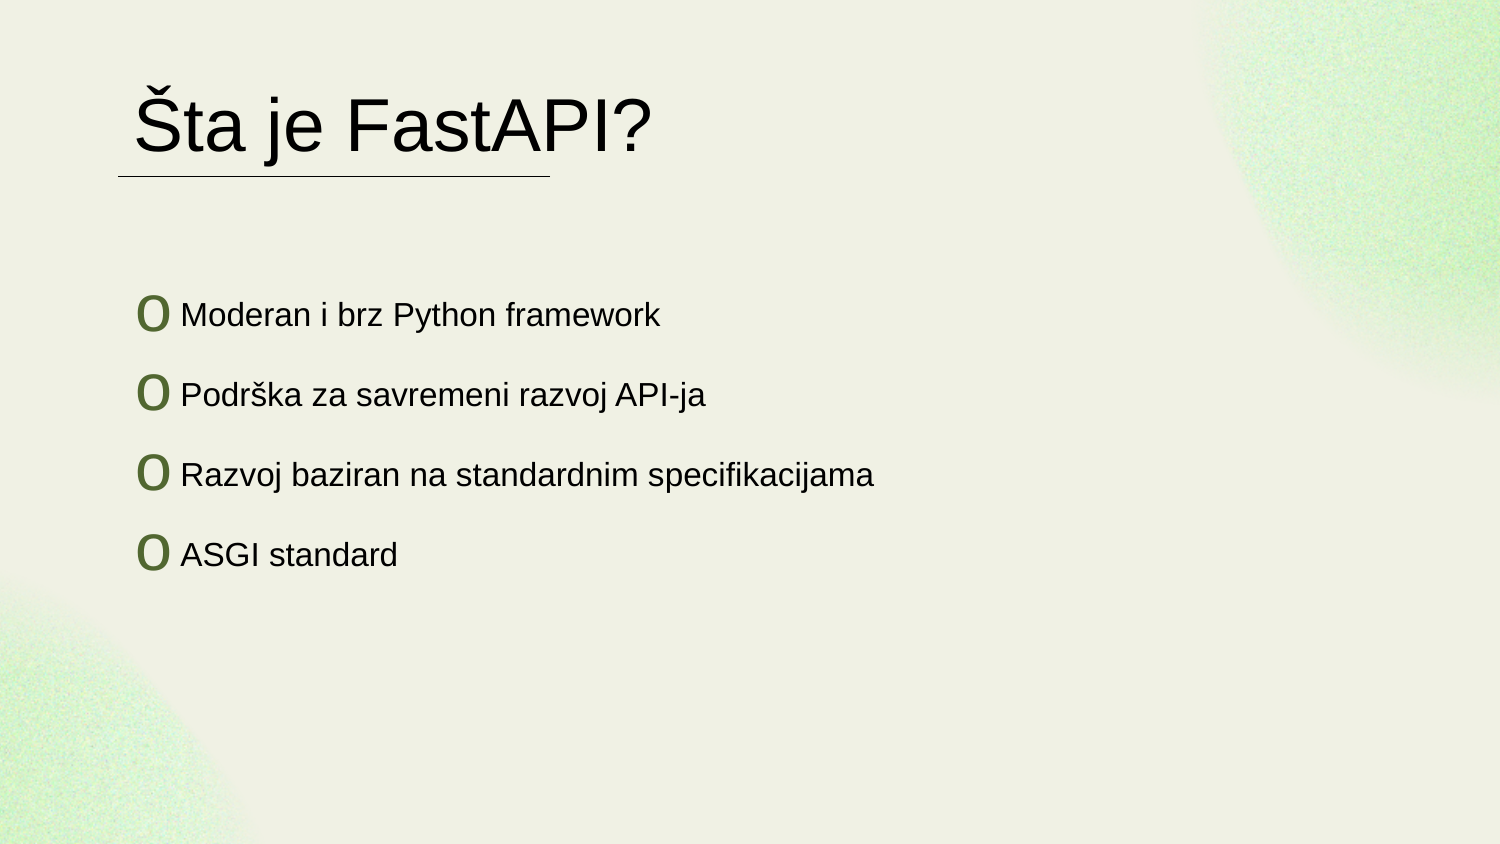

# Šta je FastAPI?
Moderan i brz Python framework

Podrška za savremeni razvoj API-ja

Razvoj baziran na standardnim specifikacijama

ASGI standard